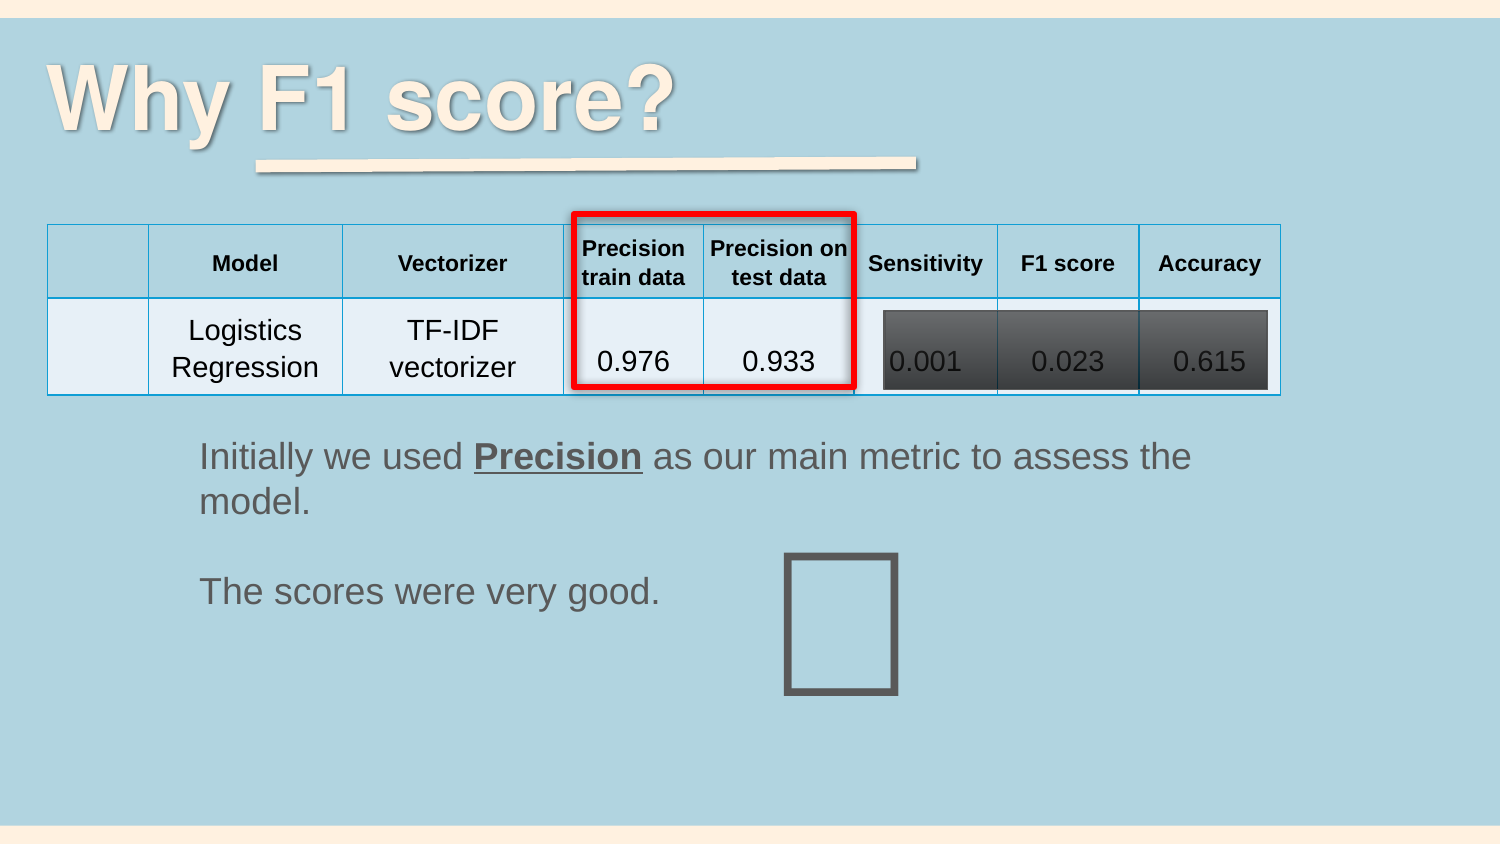

# Why F1 score?

|  | Model | Vectorizer | Precision train data | Precision on test data | Sensitivity | F1 score | Accuracy |
| --- | --- | --- | --- | --- | --- | --- | --- |
|  | Logistics Regression | TF-IDF vectorizer | 0.976 | 0.933 | 0.001 | 0.023 | 0.615 |

Initially we used Precision as our main metric to assess the model.

The scores were very good.
🥰